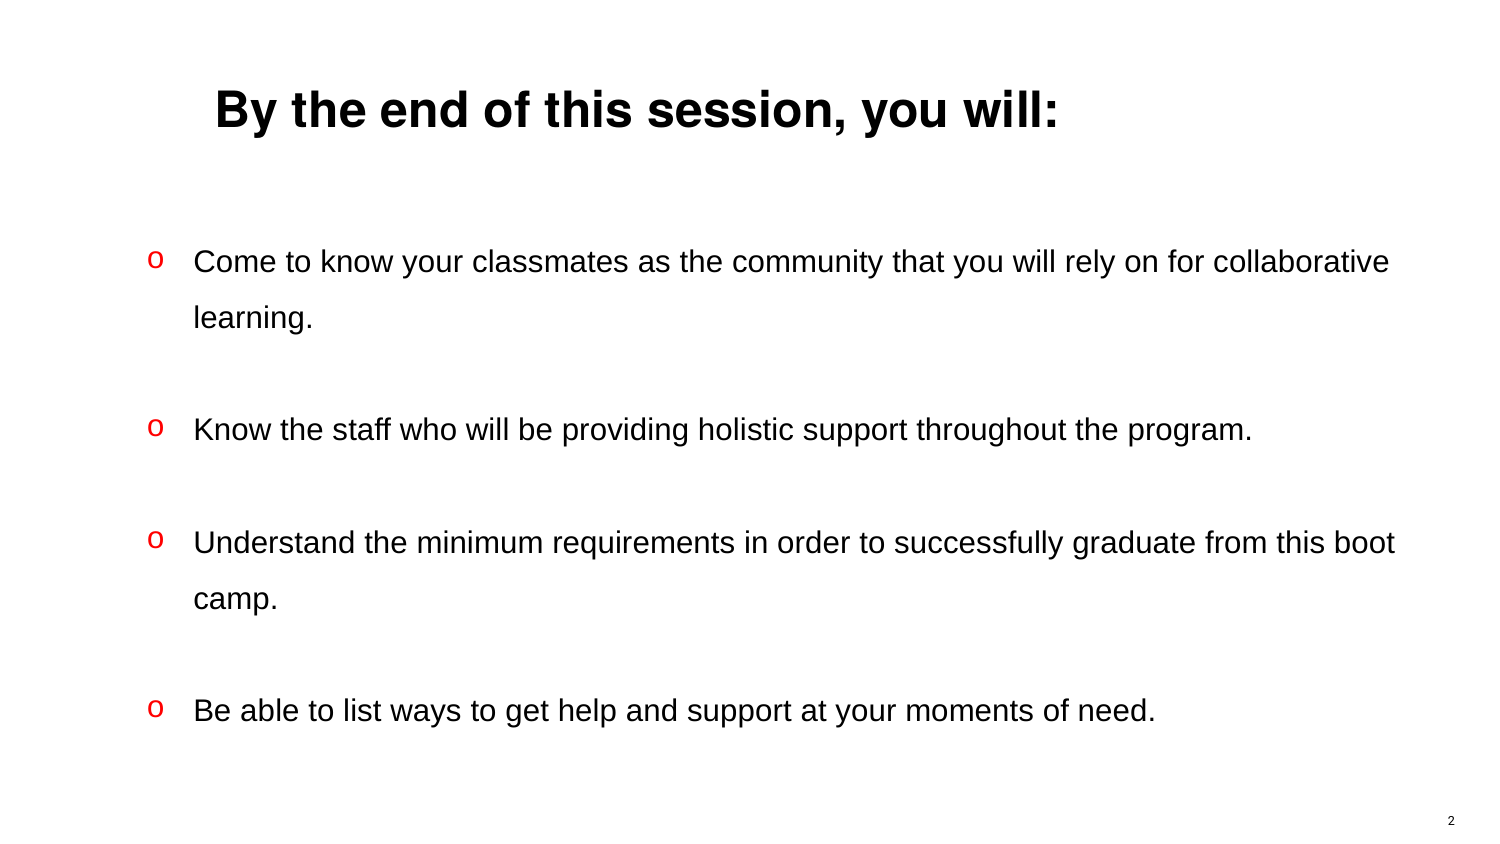

By the end of this session, you will:
Come to know your classmates as the community that you will rely on for collaborative learning.

Know the staff who will be providing holistic support throughout the program.

Understand the minimum requirements in order to successfully graduate from this boot camp.

Be able to list ways to get help and support at your moments of need.